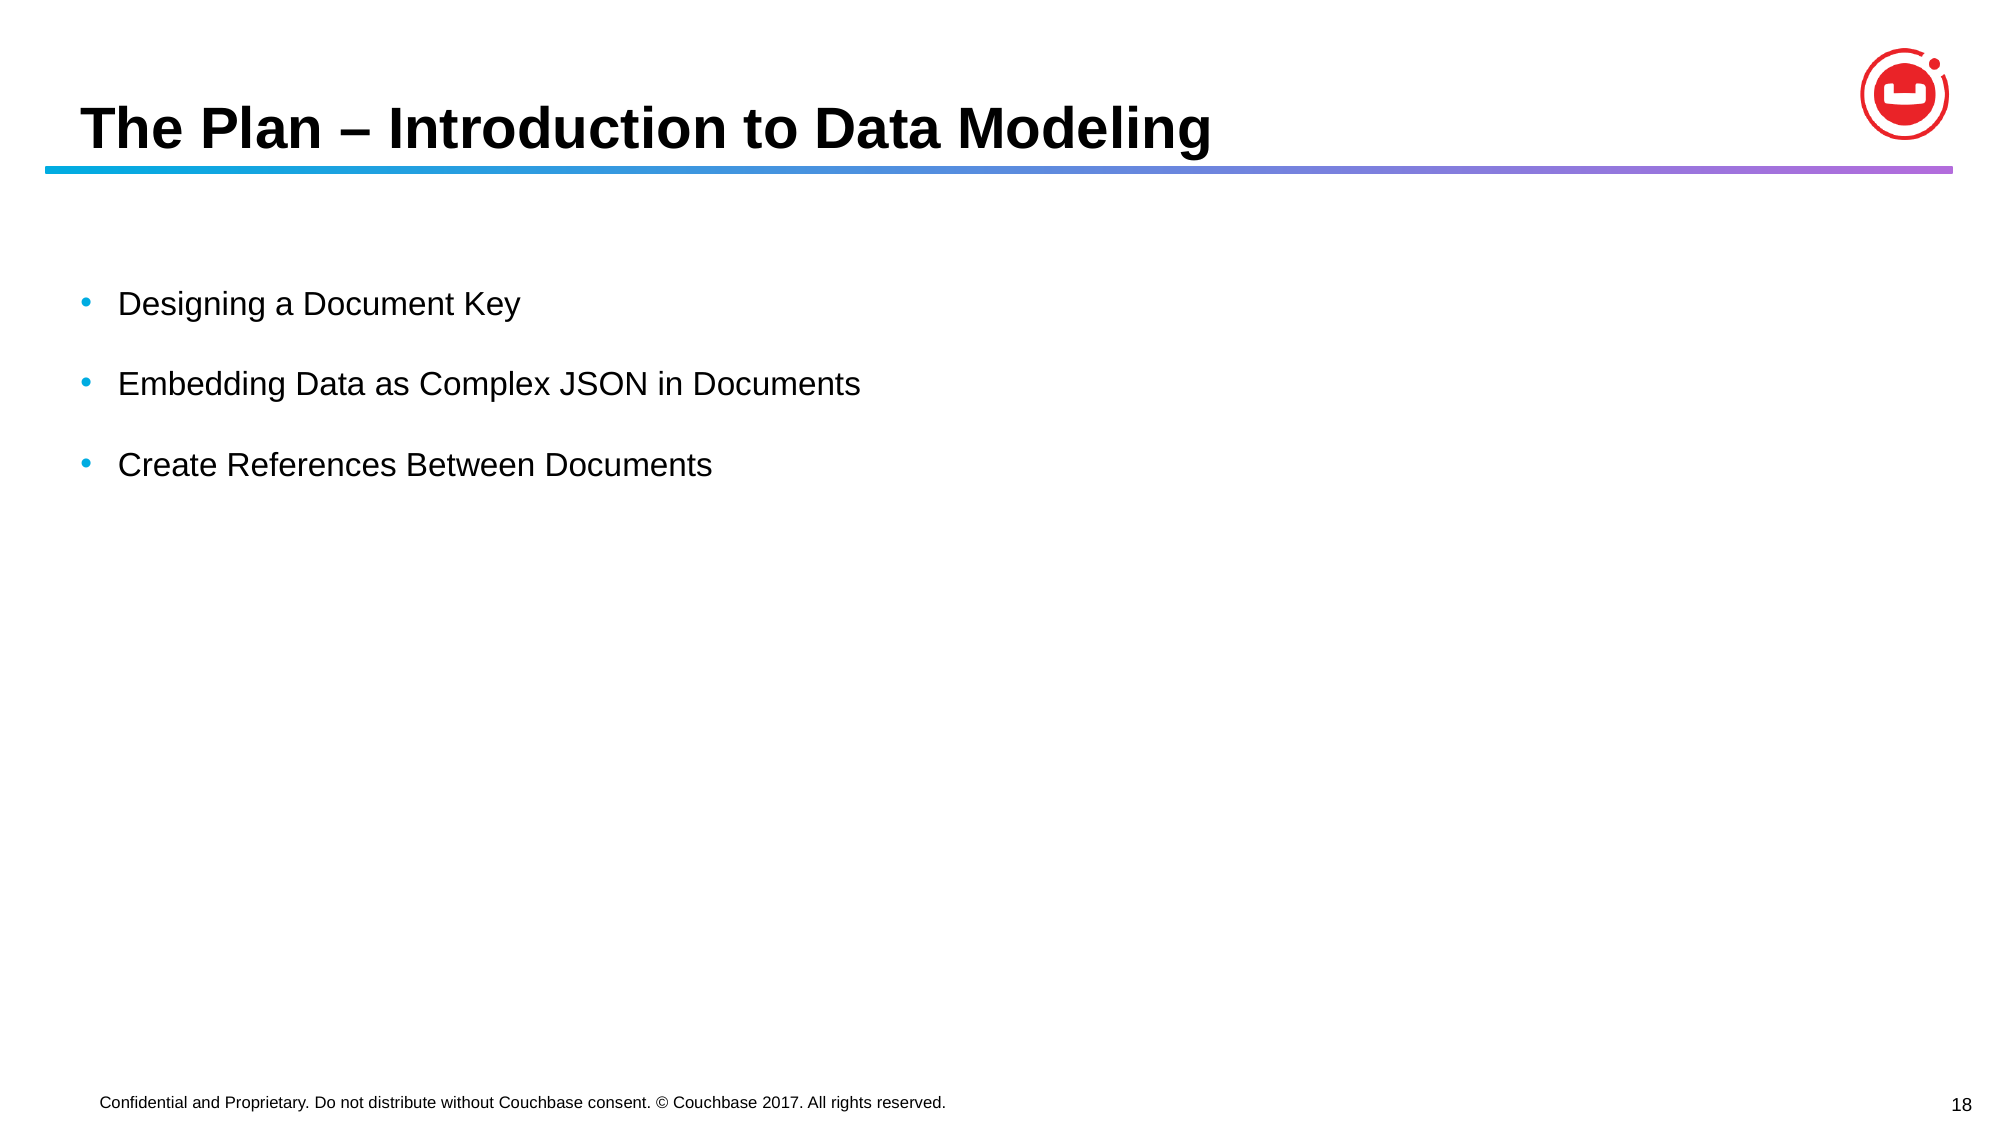

# The Plan – Introduction to Data Modeling
Designing a Document Key
Embedding Data as Complex JSON in Documents
Create References Between Documents